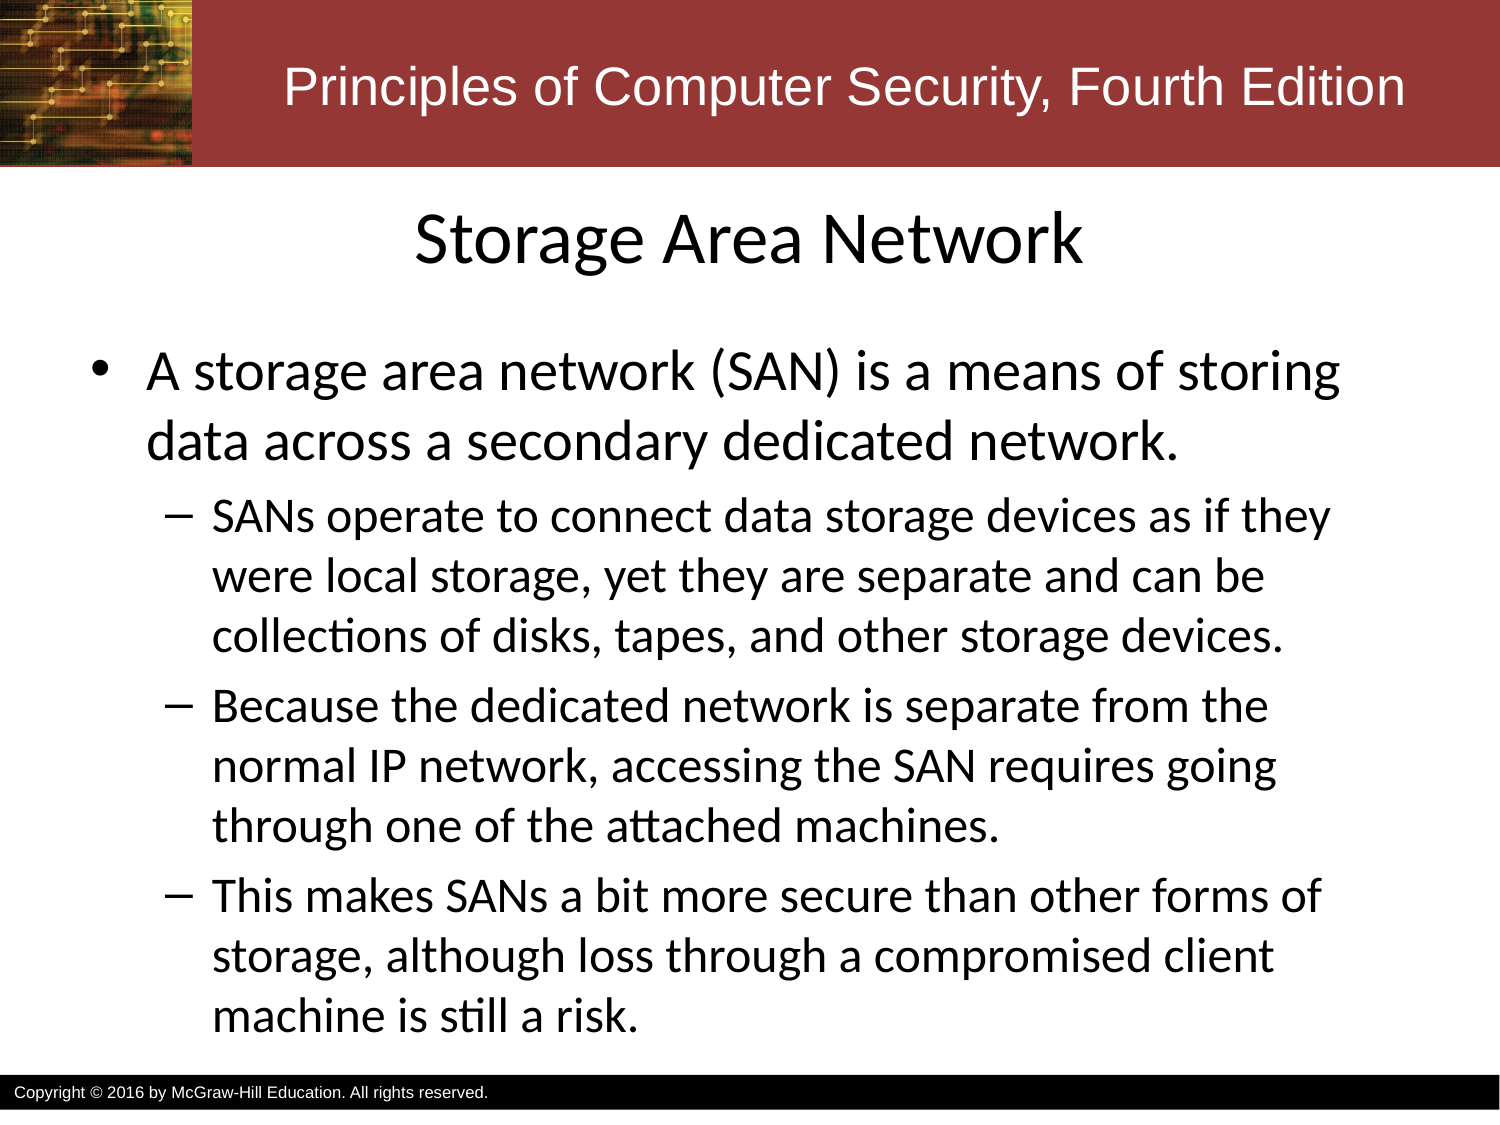

# Storage Area Network
A storage area network (SAN) is a means of storing data across a secondary dedicated network.
SANs operate to connect data storage devices as if they were local storage, yet they are separate and can be collections of disks, tapes, and other storage devices.
Because the dedicated network is separate from the normal IP network, accessing the SAN requires going through one of the attached machines.
This makes SANs a bit more secure than other forms of storage, although loss through a compromised client machine is still a risk.